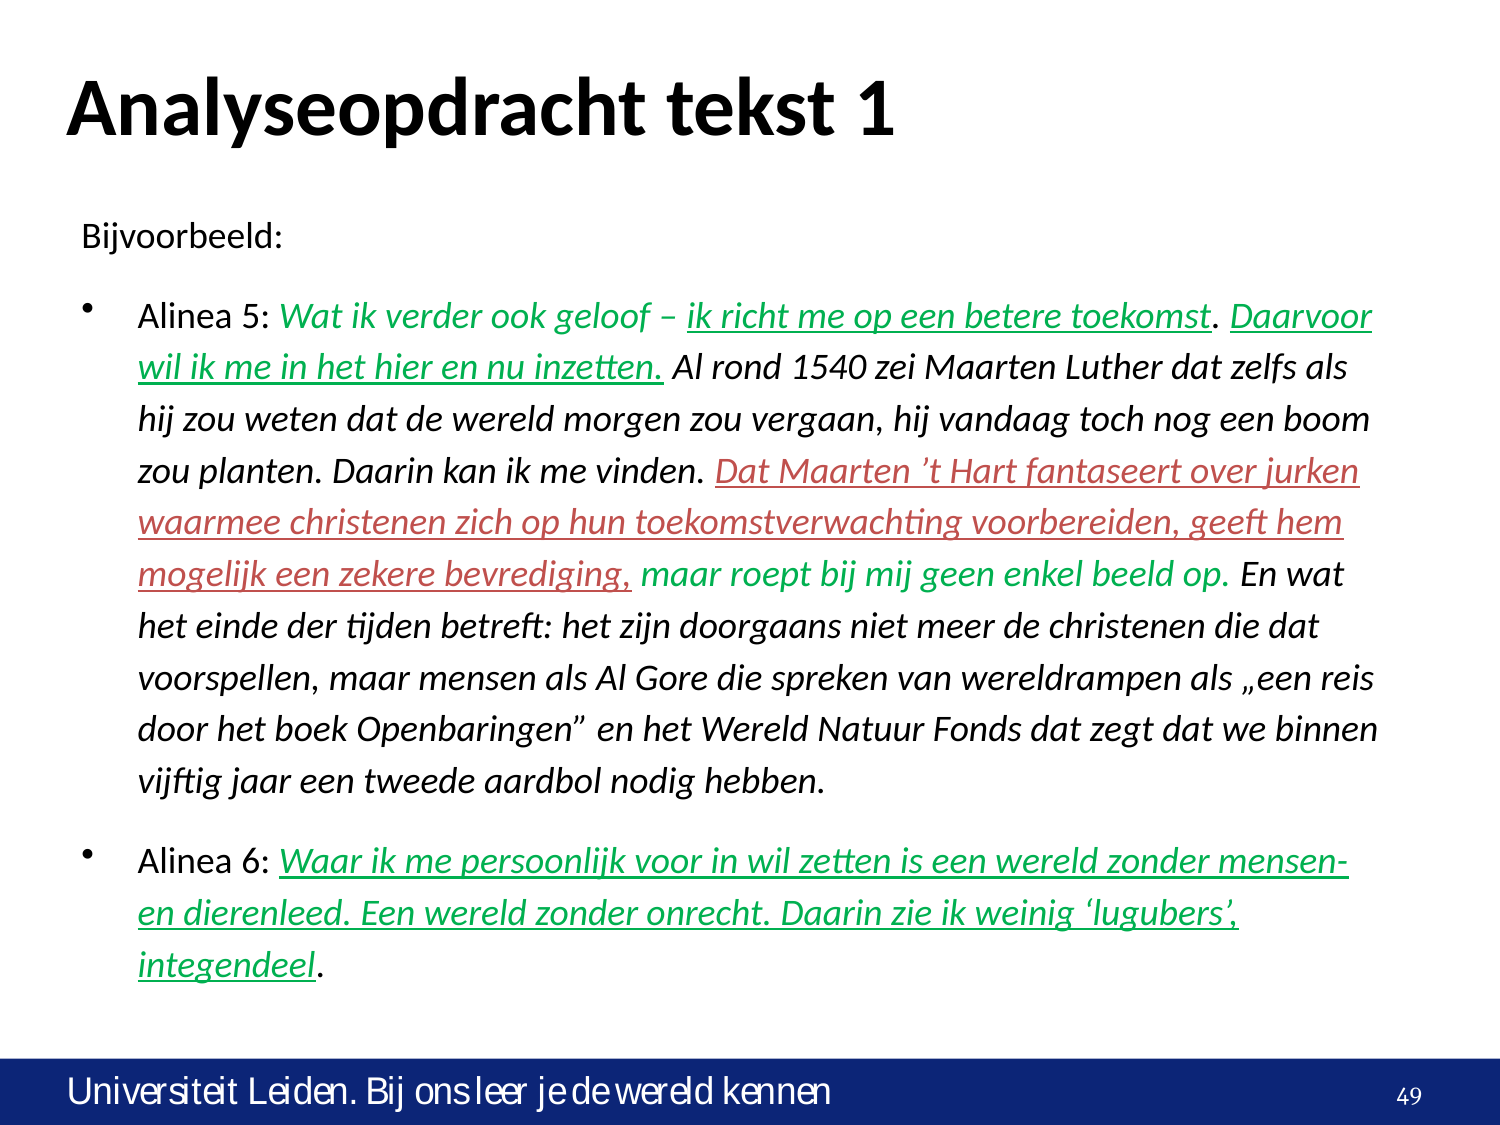

# Analyseopdracht tekst 1
Bijvoorbeeld:
Alinea 5: Wat ik verder ook geloof – ik richt me op een betere toekomst. Daarvoor wil ik me in het hier en nu inzetten. Al rond 1540 zei Maarten Luther dat zelfs als hij zou weten dat de wereld morgen zou vergaan, hij vandaag toch nog een boom zou planten. Daarin kan ik me vinden. Dat Maarten ’t Hart fantaseert over jurken waarmee christenen zich op hun toekomstverwachting voorbereiden, geeft hem mogelijk een zekere bevrediging, maar roept bij mij geen enkel beeld op. En wat het einde der tijden betreft: het zijn doorgaans niet meer de christenen die dat voorspellen, maar mensen als Al Gore die spreken van wereldrampen als „een reis door het boek Openbaringen” en het Wereld Natuur Fonds dat zegt dat we binnen vijftig jaar een tweede aardbol nodig hebben.
Alinea 6: Waar ik me persoonlijk voor in wil zetten is een wereld zonder mensen- en dierenleed. Een wereld zonder onrecht. Daarin zie ik weinig ‘lugubers’, integendeel.